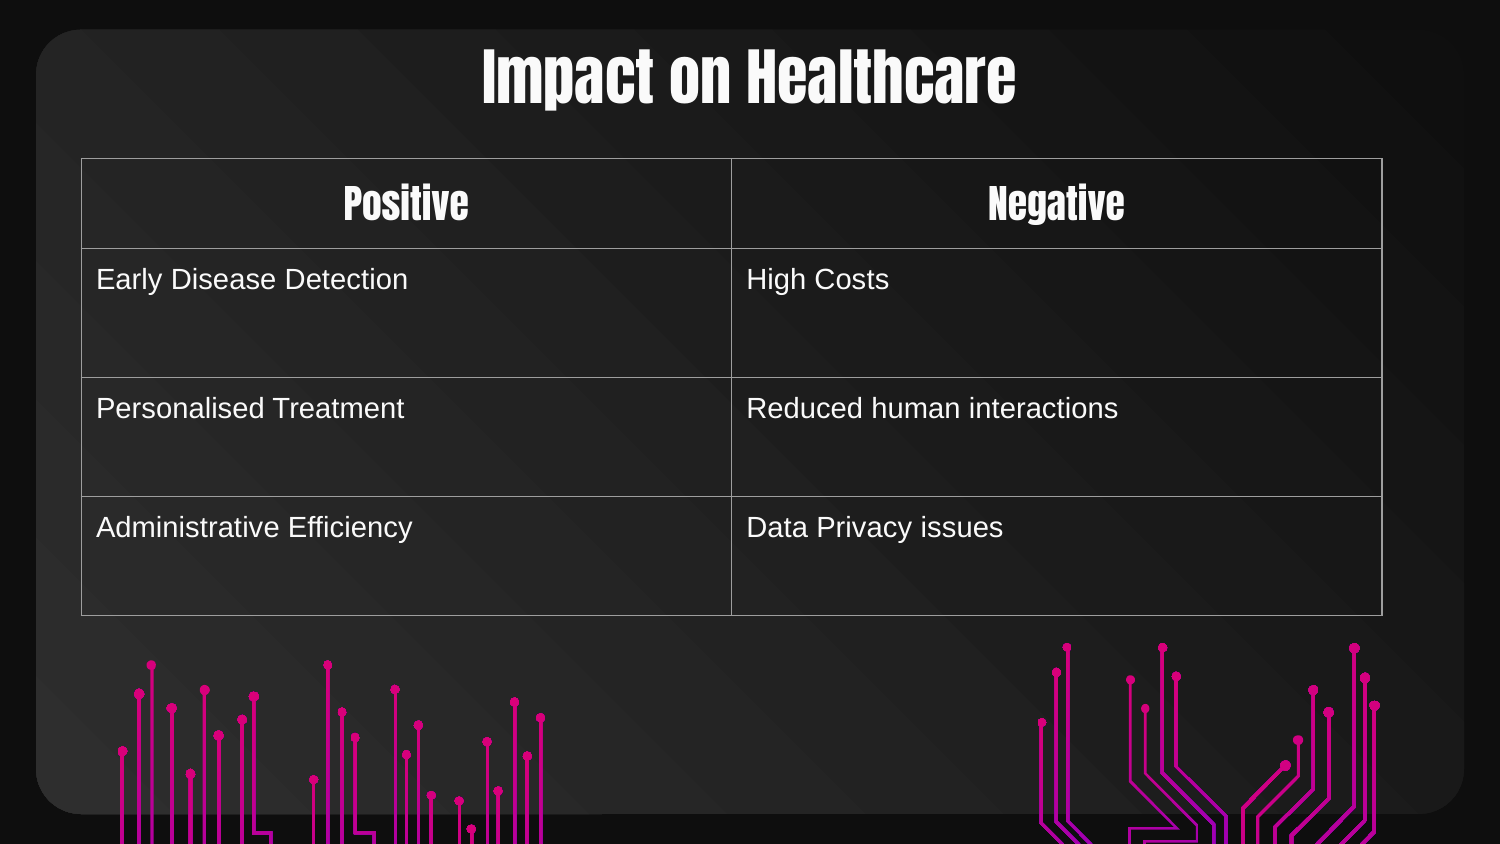

# Impact on Healthcare
| Positive | Negative |
| --- | --- |
| Early Disease Detection | High Costs |
| Personalised Treatment | Reduced human interactions |
| Administrative Efficiency | Data Privacy issues |